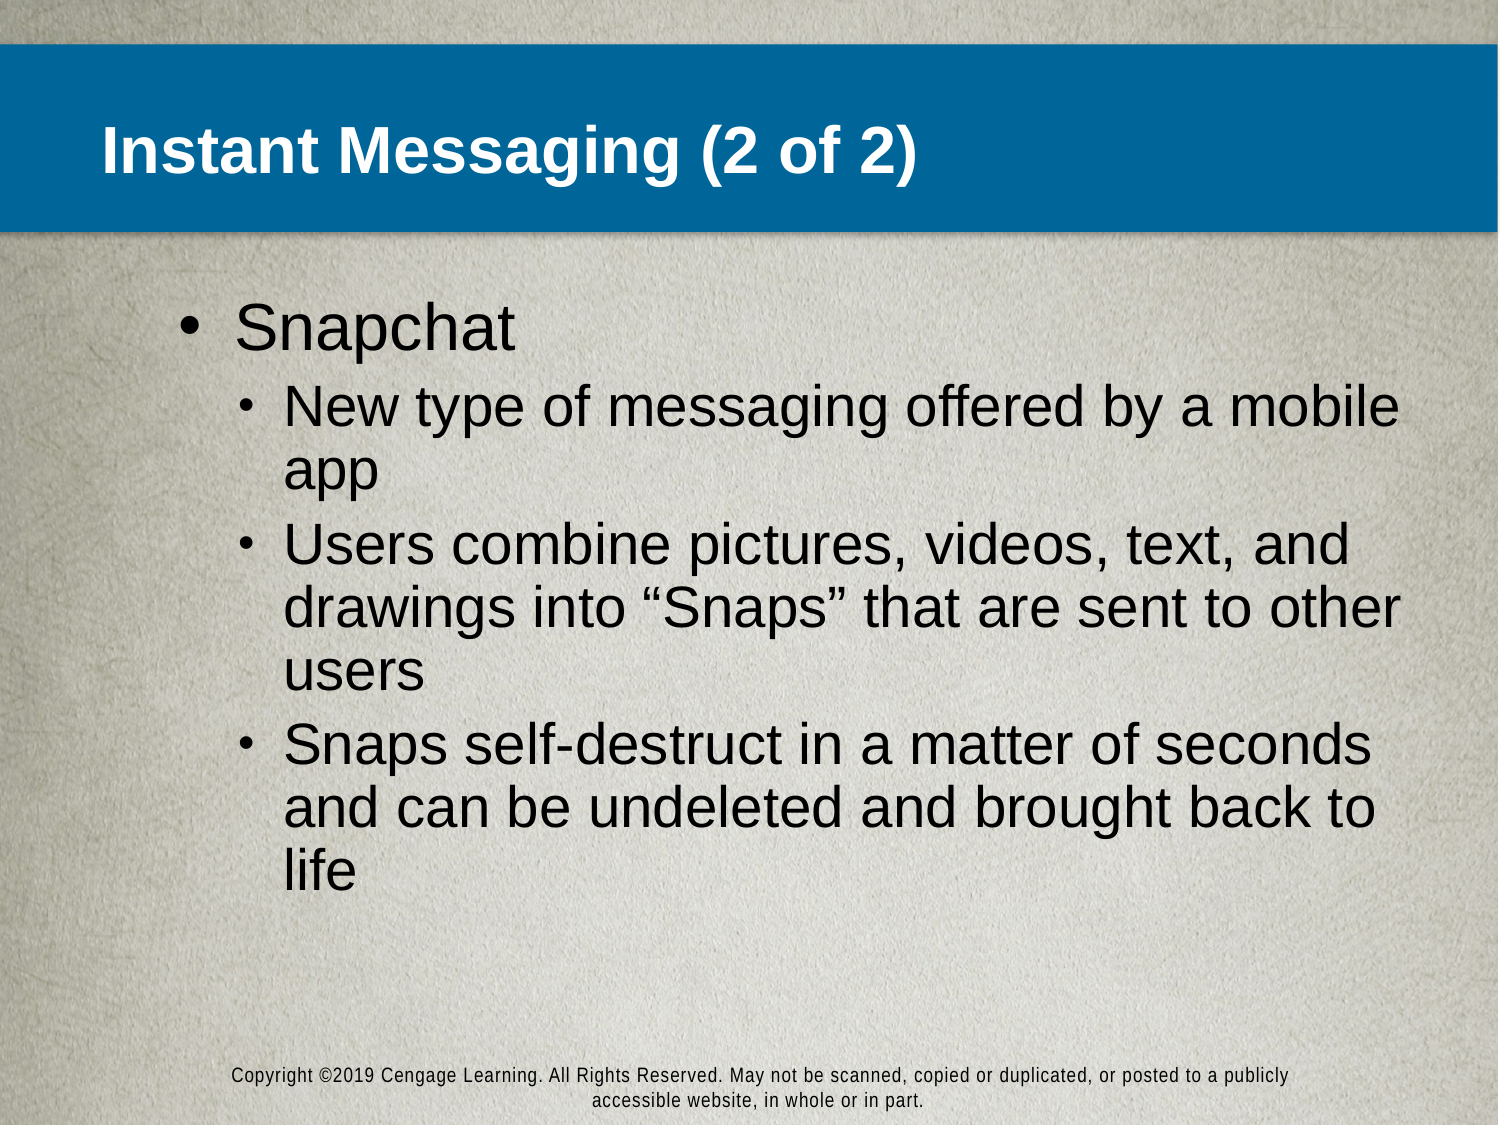

# Instant Messaging (2 of 2)
Snapchat
New type of messaging offered by a mobile app
Users combine pictures, videos, text, and drawings into “Snaps” that are sent to other users
Snaps self-destruct in a matter of seconds and can be undeleted and brought back to life